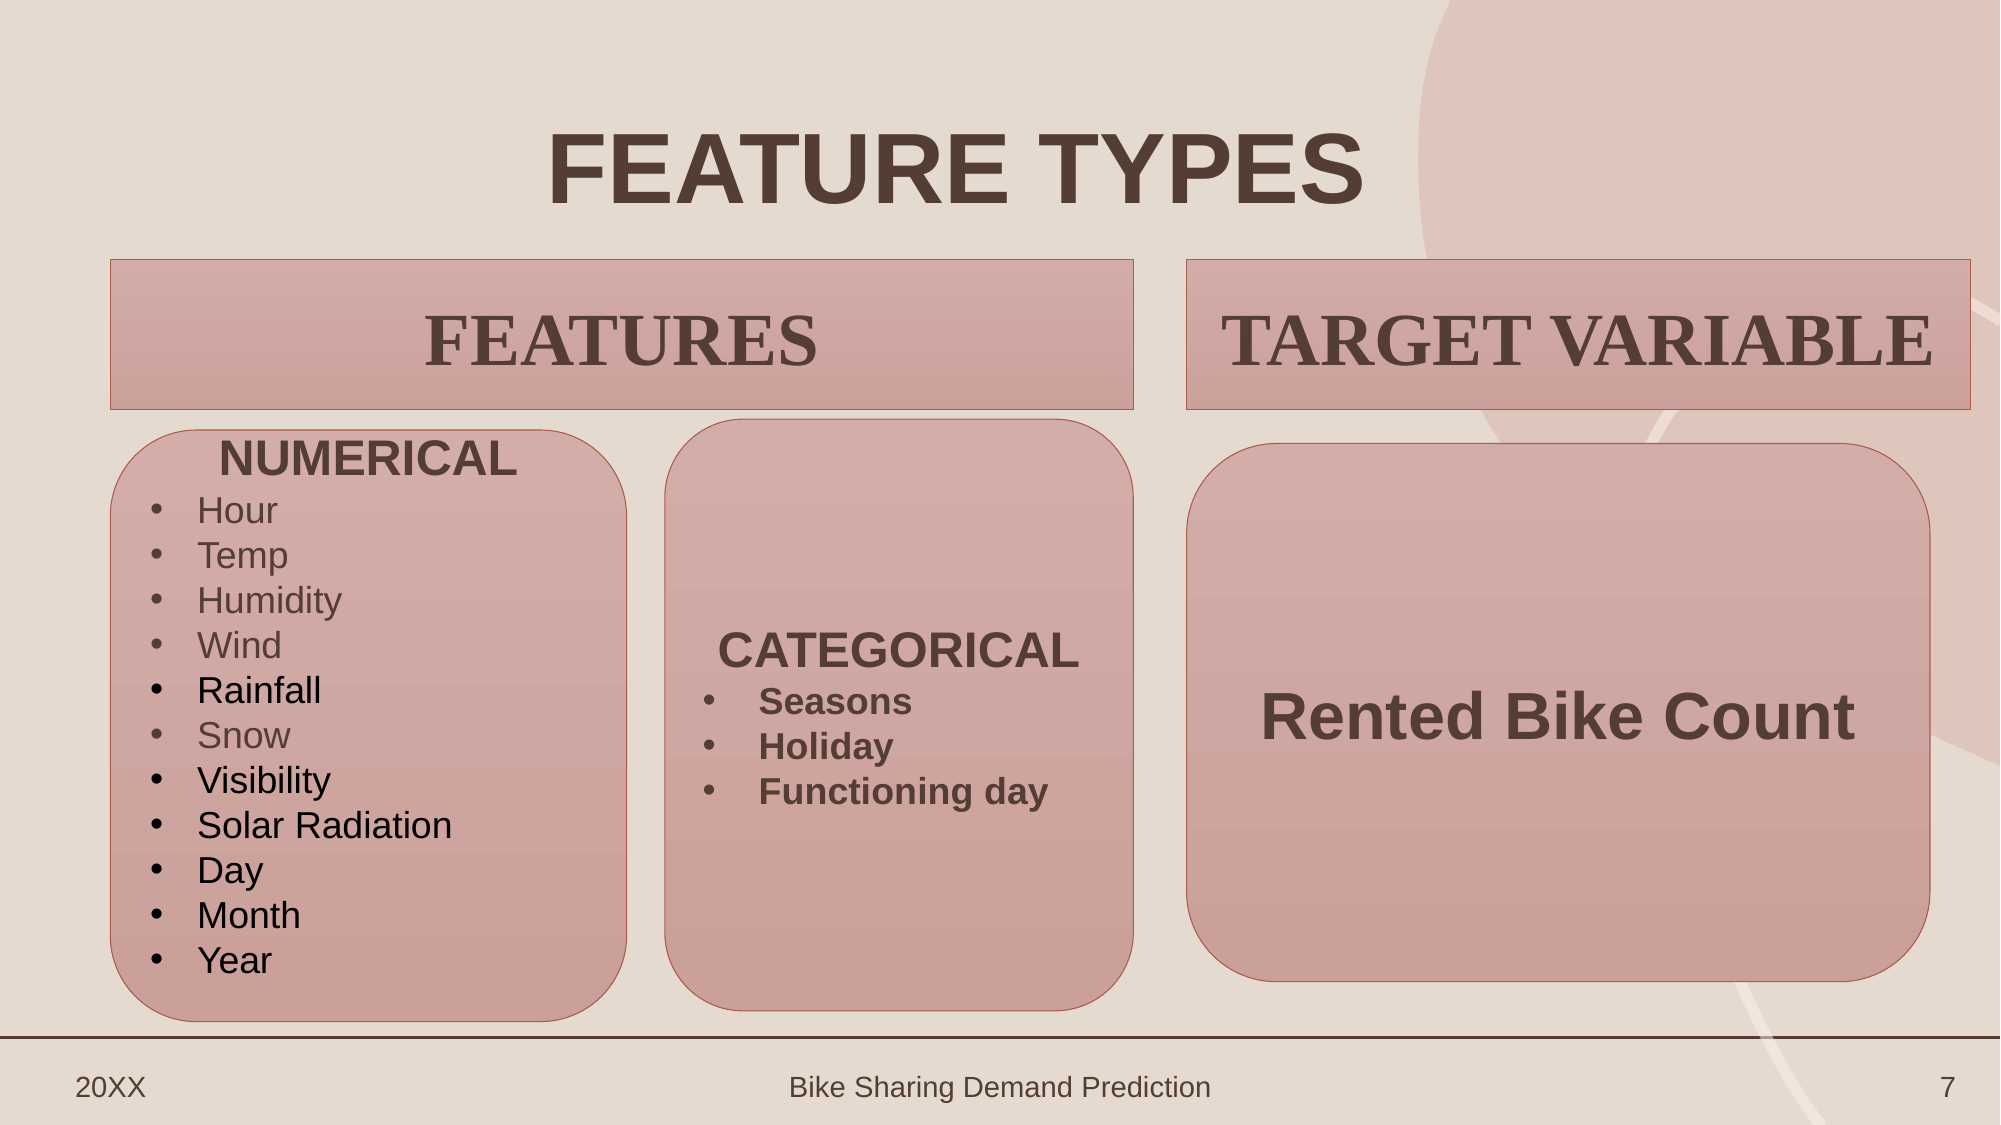

# FEATURE TYPES
FEATURES
TARGET VARIABLE
CATEGORICAL
Seasons
Holiday
Functioning day
NUMERICAL
Hour
Temp
Humidity
Wind
Rainfall
Snow
Visibility
Solar Radiation
Day
Month
Year

Rented Bike Count
20XX
Bike Sharing Demand Prediction
7